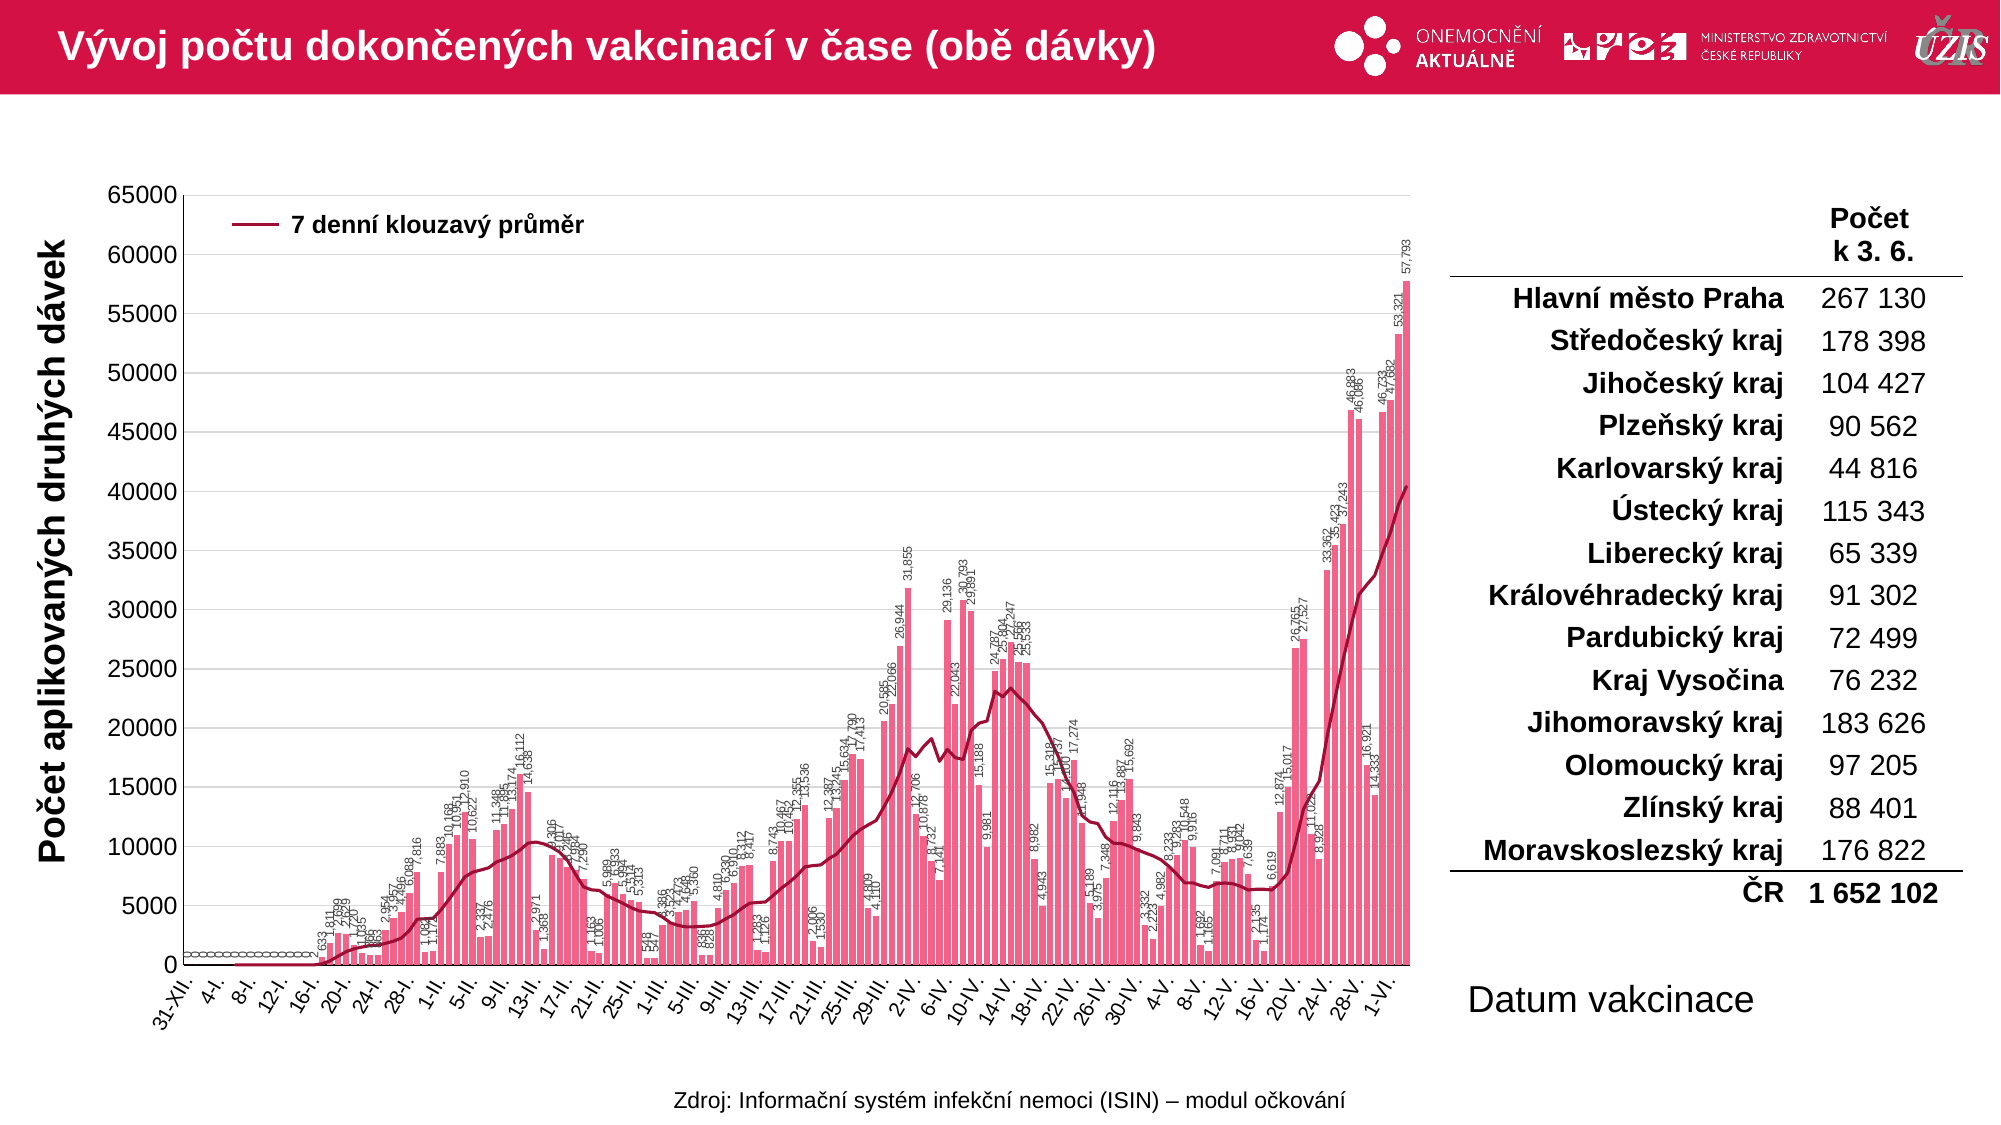

# Vývoj počtu dokončených vakcinací v čase (obě dávky)

### Chart

| Category | druhá dávka |
|---|---|
| 31-XII. | 0.0 |
| 1-I. | 0.0 |
| 2-I. | 0.0 |
| 3-I. | 0.0 |
| 4-I. | 0.0 |
| 5-I. | 0.0 |
| 6-I. | 0.0 |
| 7-I. | 0.0 |
| 8-I. | 0.0 |
| 9-I. | 0.0 |
| 10-I. | 0.0 |
| 11-I. | 0.0 |
| 12-I. | 0.0 |
| 13-I. | 0.0 |
| 14-I. | 0.0 |
| 15-I. | 0.0 |
| 16-I. | 2.0 |
| 17-I. | 633.0 |
| 18-I. | 1811.0 |
| 19-I. | 2699.0 |
| 20-I. | 2629.0 |
| 21-I. | 1720.0 |
| 22-I. | 1035.0 |
| 23-I. | 866.0 |
| 24-I. | 863.0 |
| 25-I. | 2954.0 |
| 26-I. | 3957.0 |
| 27-I. | 4496.0 |
| 28-I. | 6088.0 |
| 29-I. | 7816.0 |
| 30-I. | 1082.0 |
| 31-I. | 1172.0 |
| 1-II. | 7883.0 |
| 2-II. | 10168.0 |
| 3-II. | 10951.0 |
| 4-II. | 12910.0 |
| 5-II. | 10622.0 |
| 6-II. | 2337.0 |
| 7-II. | 2476.0 |
| 8-II. | 11348.0 |
| 9-II. | 11895.0 |
| 10-II. | 13174.0 |
| 11-II. | 16112.0 |
| 12-II. | 14638.0 |
| 13-II. | 2971.0 |
| 14-II. | 1368.0 |
| 15-II. | 9306.0 |
| 16-II. | 9017.0 |
| 17-II. | 8246.0 |
| 18-II. | 7984.0 |
| 19-II. | 7290.0 |
| 20-II. | 1163.0 |
| 21-II. | 1006.0 |
| 22-II. | 5989.0 |
| 23-II. | 6933.0 |
| 24-II. | 5994.0 |
| 25-II. | 5514.0 |
| 26-II. | 5313.0 |
| 27-II. | 548.0 |
| 28-II. | 547.0 |
| 1-III. | 3386.0 |
| 2-III. | 3523.0 |
| 3-III. | 4473.0 |
| 4-III. | 4648.0 |
| 5-III. | 5360.0 |
| 6-III. | 836.0 |
| 7-III. | 828.0 |
| 8-III. | 4810.0 |
| 9-III. | 6330.0 |
| 10-III. | 6910.0 |
| 11-III. | 8312.0 |
| 12-III. | 8417.0 |
| 13-III. | 1283.0 |
| 14-III. | 1126.0 |
| 15-III. | 8743.0 |
| 16-III. | 10467.0 |
| 17-III. | 10452.0 |
| 18-III. | 12355.0 |
| 19-III. | 13536.0 |
| 20-III. | 2006.0 |
| 21-III. | 1530.0 |
| 22-III. | 12387.0 |
| 23-III. | 13245.0 |
| 24-III. | 15634.0 |
| 25-III. | 17790.0 |
| 26-III. | 17413.0 |
| 27-III. | 4809.0 |
| 28-III. | 4110.0 |
| 29-III. | 20585.0 |
| 30-III. | 22066.0 |
| 31-III. | 26944.0 |
| 1-IV. | 31855.0 |
| 2-IV. | 12706.0 |
| 3-IV. | 10878.0 |
| 4-IV. | 8732.0 |
| 5-IV. | 7141.0 |
| 6-IV. | 29136.0 |
| 7-IV. | 22043.0 |
| 8-IV. | 30793.0 |
| 9-IV. | 29891.0 |
| 10-IV. | 15188.0 |
| 11-IV. | 9981.0 |
| 12-IV. | 24787.0 |
| 13-IV. | 25804.0 |
| 14-IV. | 27247.0 |
| 15-IV. | 25566.0 |
| 16-IV. | 25533.0 |
| 17-IV. | 8982.0 |
| 18-IV. | 4943.0 |
| 19-IV. | 15318.0 |
| 20-IV. | 15737.0 |
| 21-IV. | 14100.0 |
| 22-IV. | 17274.0 |
| 23-IV. | 11948.0 |
| 24-IV. | 5189.0 |
| 25-IV. | 3975.0 |
| 26-IV. | 7348.0 |
| 27-IV. | 12116.0 |
| 28-IV. | 13887.0 |
| 29-IV. | 15692.0 |
| 30-IV. | 9843.0 |
| 1-V. | 3332.0 |
| 2-V. | 2223.0 |
| 3-V. | 4982.0 |
| 4-V. | 8233.0 |
| 5-V. | 9283.0 |
| 6-V. | 10548.0 |
| 7-V. | 9916.0 |
| 8-V. | 1692.0 |
| 9-V. | 1165.0 |
| 10-V. | 7091.0 |
| 11-V. | 8711.0 |
| 12-V. | 8931.0 |
| 13-V. | 9042.0 |
| 14-V. | 7639.0 |
| 15-V. | 2135.0 |
| 16-V. | 1174.0 |
| 17-V. | 6619.0 |
| 18-V. | 12874.0 |
| 19-V. | 15017.0 |
| 20-V. | 26765.0 |
| 21-V. | 27527.0 |
| 22-V. | 11022.0 |
| 23-V. | 8928.0 |
| 24-V. | 33362.0 |
| 25-V. | 35423.0 |
| 26-V. | 37243.0 |
| 27-V. | 46883.0 |
| 28-V. | 46086.0 |
| 29-V. | 16921.0 |
| 30-V. | 14333.0 |
| 31-V. | 46733.0 |
| 1-VI. | 47682.0 |
| 2-VI. | 53321.0 |
| 3-VI. | 57793.0 |
|  | Počet k 3. 6. |
| --- | --- |
| Hlavní město Praha | 267 130 |
| Středočeský kraj | 178 398 |
| Jihočeský kraj | 104 427 |
| Plzeňský kraj | 90 562 |
| Karlovarský kraj | 44 816 |
| Ústecký kraj | 115 343 |
| Liberecký kraj | 65 339 |
| Královéhradecký kraj | 91 302 |
| Pardubický kraj | 72 499 |
| Kraj Vysočina | 76 232 |
| Jihomoravský kraj | 183 626 |
| Olomoucký kraj | 97 205 |
| Zlínský kraj | 88 401 |
| Moravskoslezský kraj | 176 822 |
| ČR | 1 652 102 |
7 denní klouzavý průměr
Počet aplikovaných druhých dávek
Datum vakcinace
Zdroj: Informační systém infekční nemoci (ISIN) – modul očkování